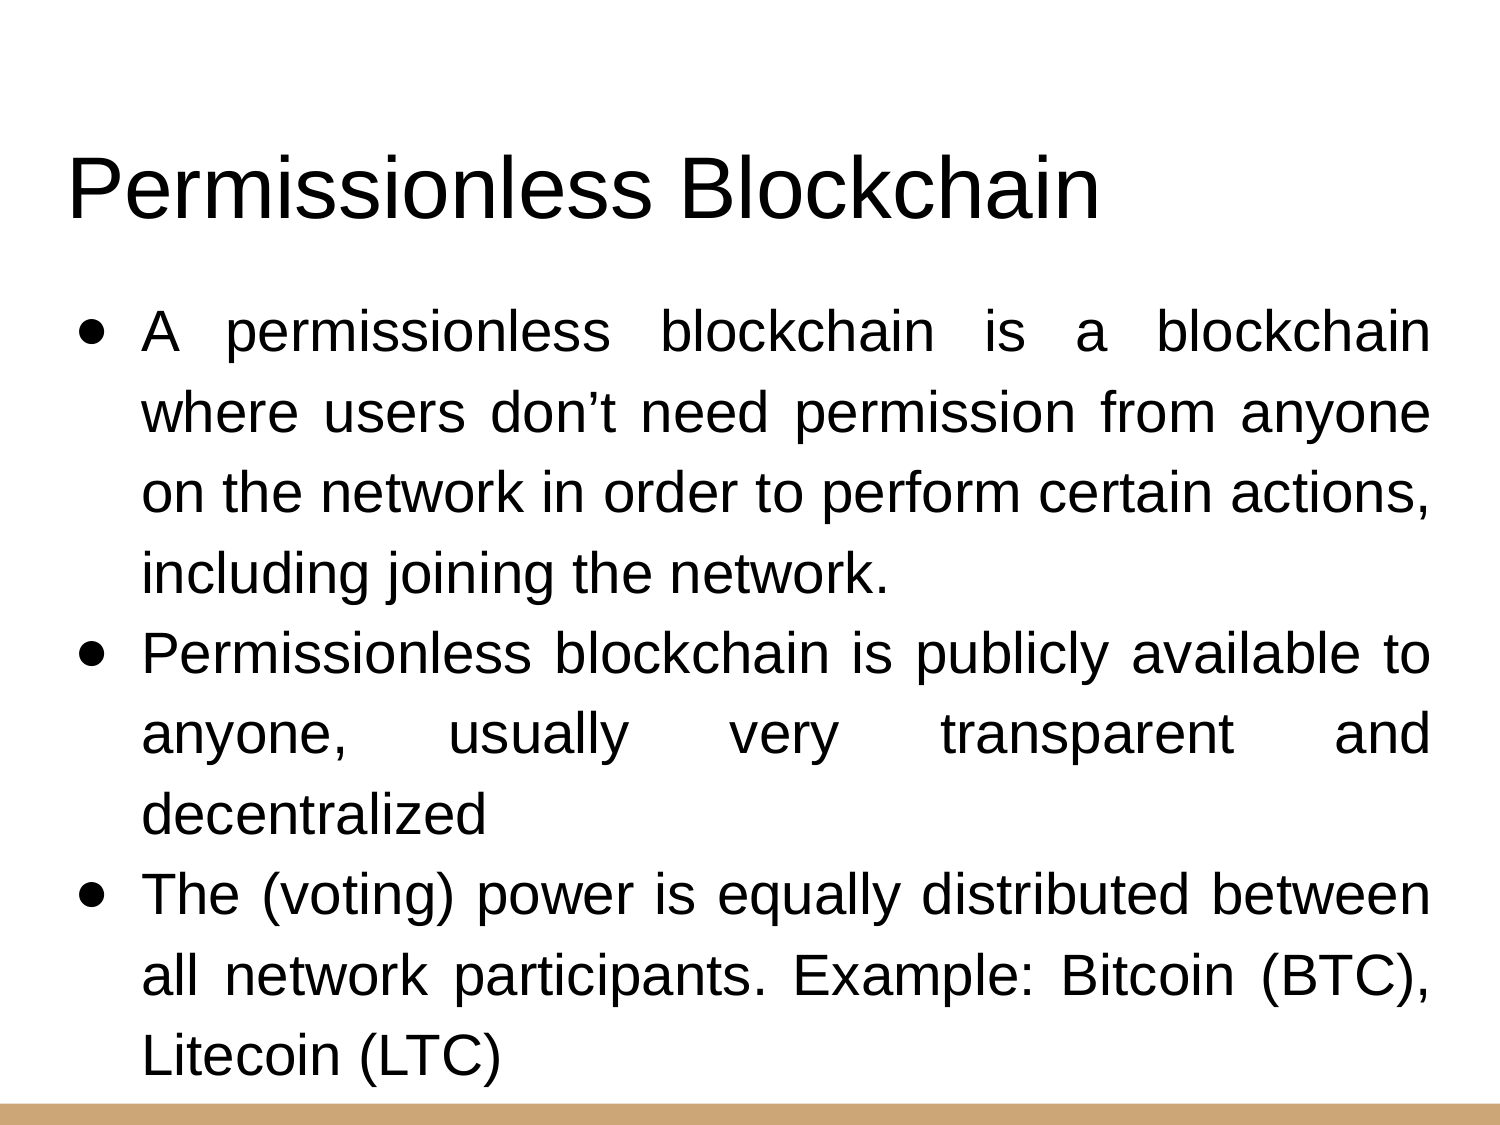

# Permissionless Blockchain
A permissionless blockchain is a blockchain where users don’t need permission from anyone on the network in order to perform certain actions, including joining the network.
Permissionless blockchain is publicly available to anyone, usually very transparent and decentralized
The (voting) power is equally distributed between all network participants. Example: Bitcoin (BTC), Litecoin (LTC)